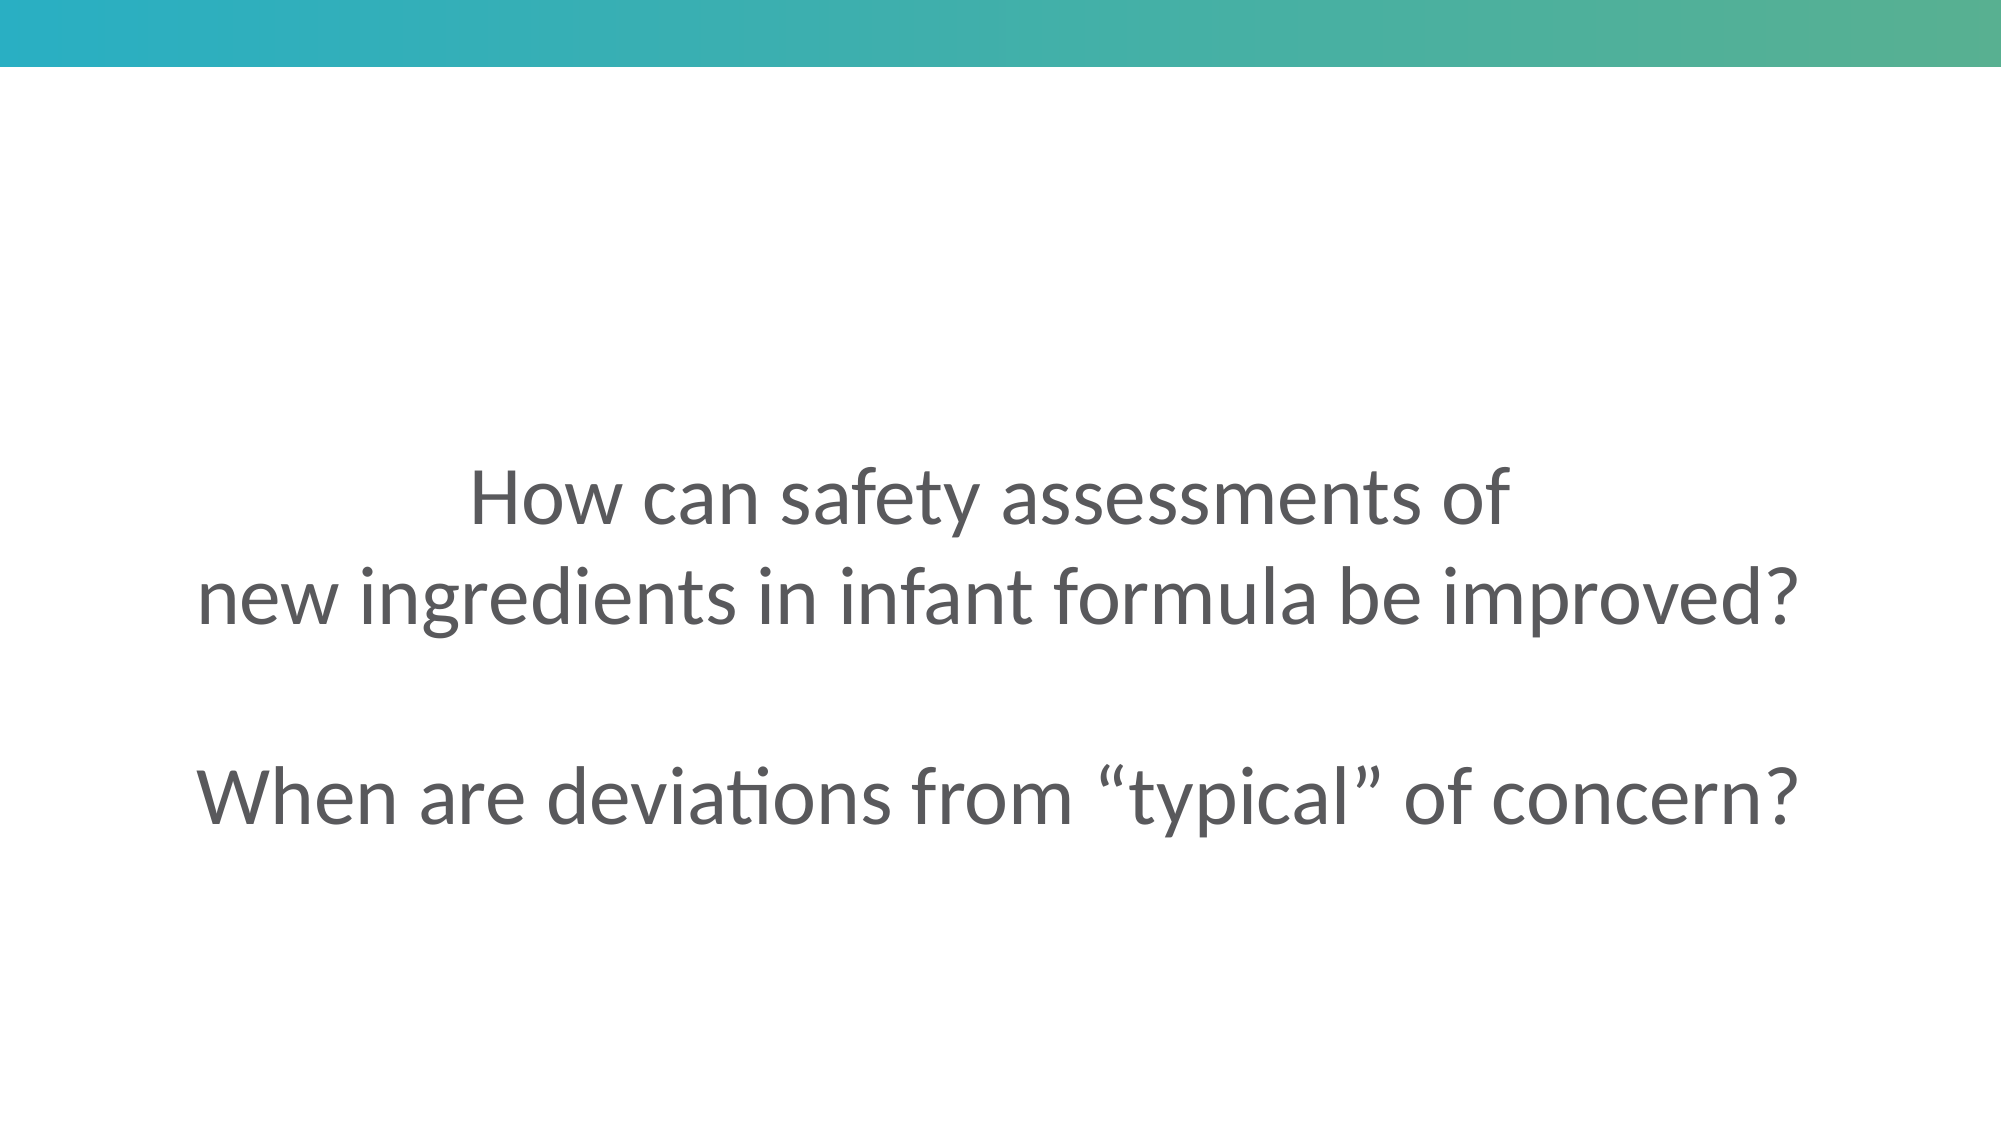

How can safety assessments of
new ingredients in infant formula be improved?

When are deviations from “typical” of concern?